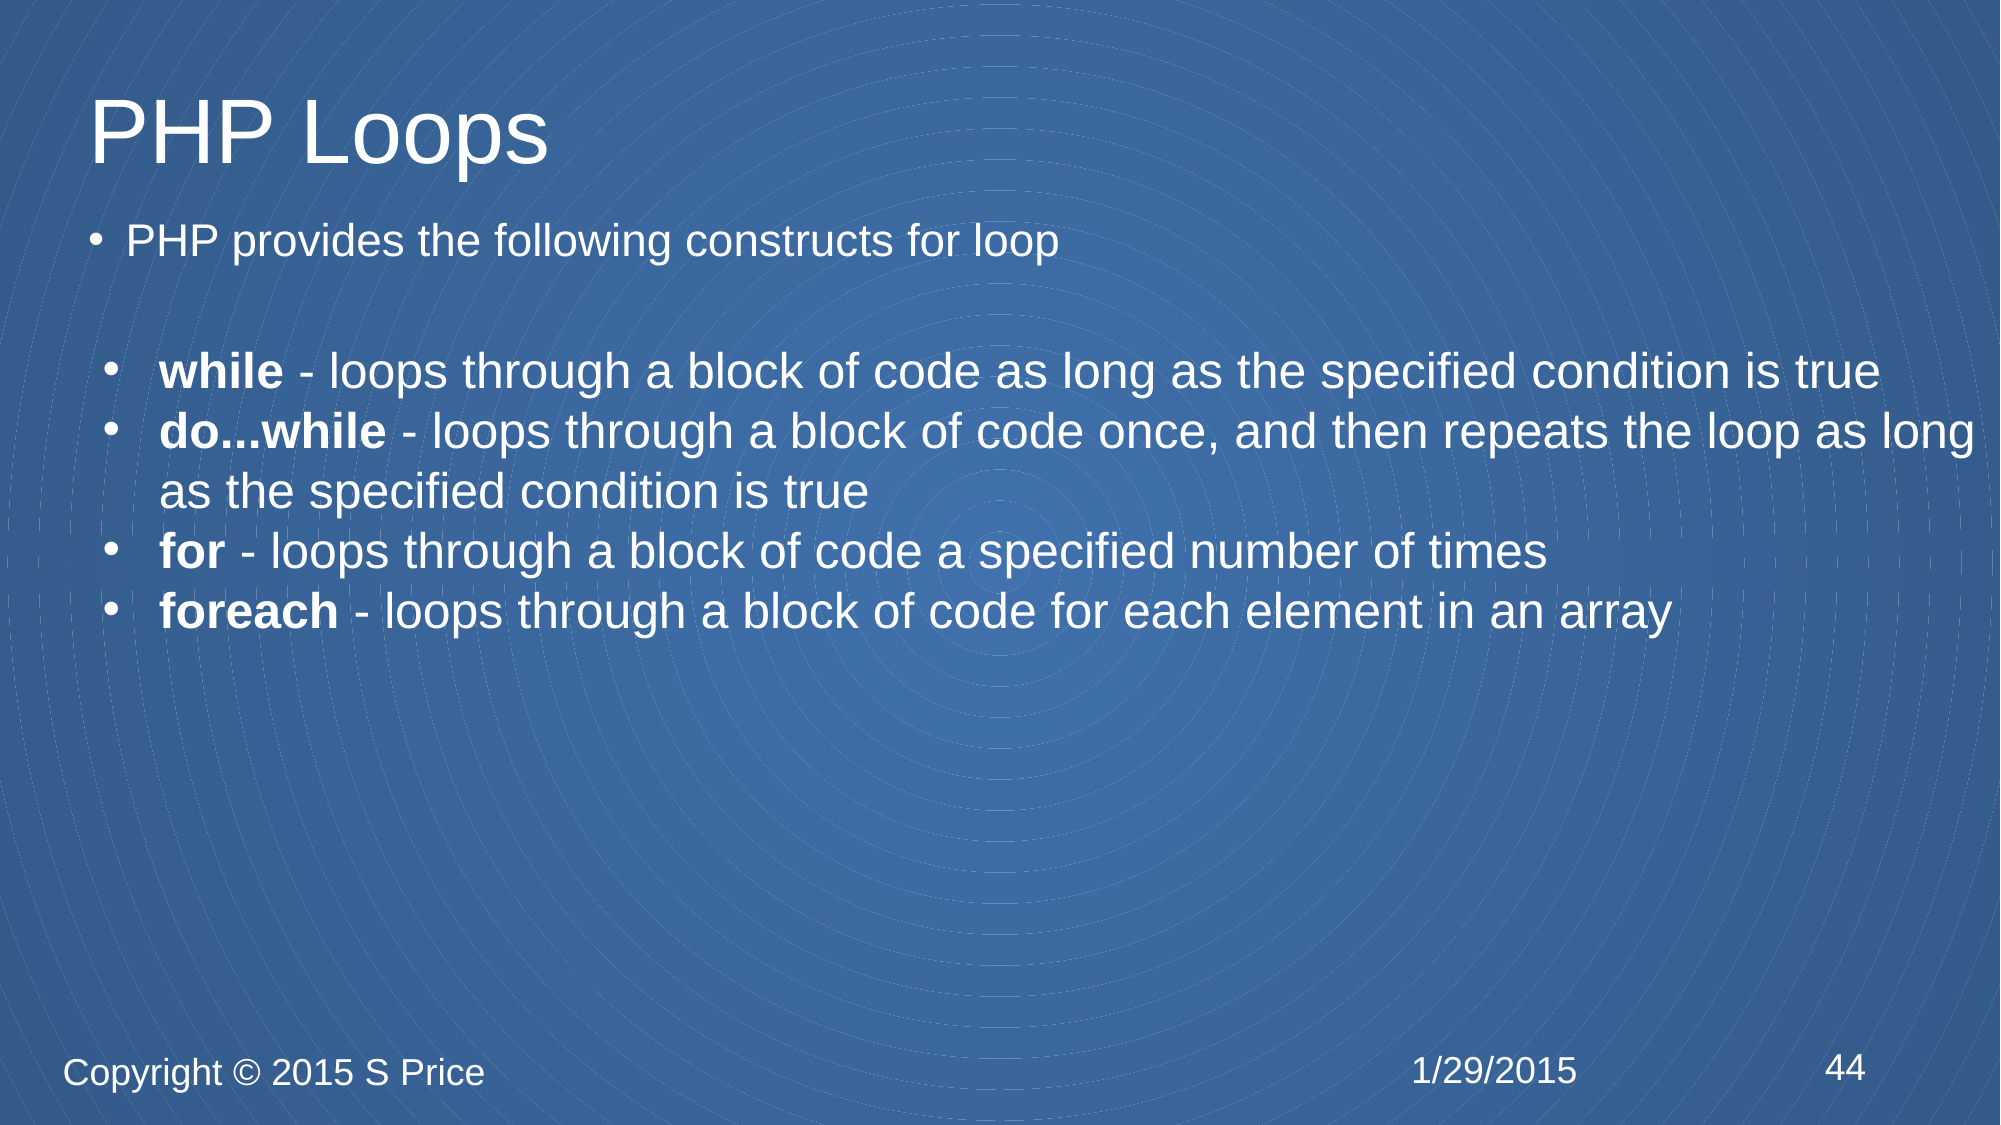

# PHP Loops
PHP provides the following constructs for loop
while - loops through a block of code as long as the specified condition is true
do...while - loops through a block of code once, and then repeats the loop as long as the specified condition is true
for - loops through a block of code a specified number of times
foreach - loops through a block of code for each element in an array

44
1/29/2015
Copyright © 2015 S Price